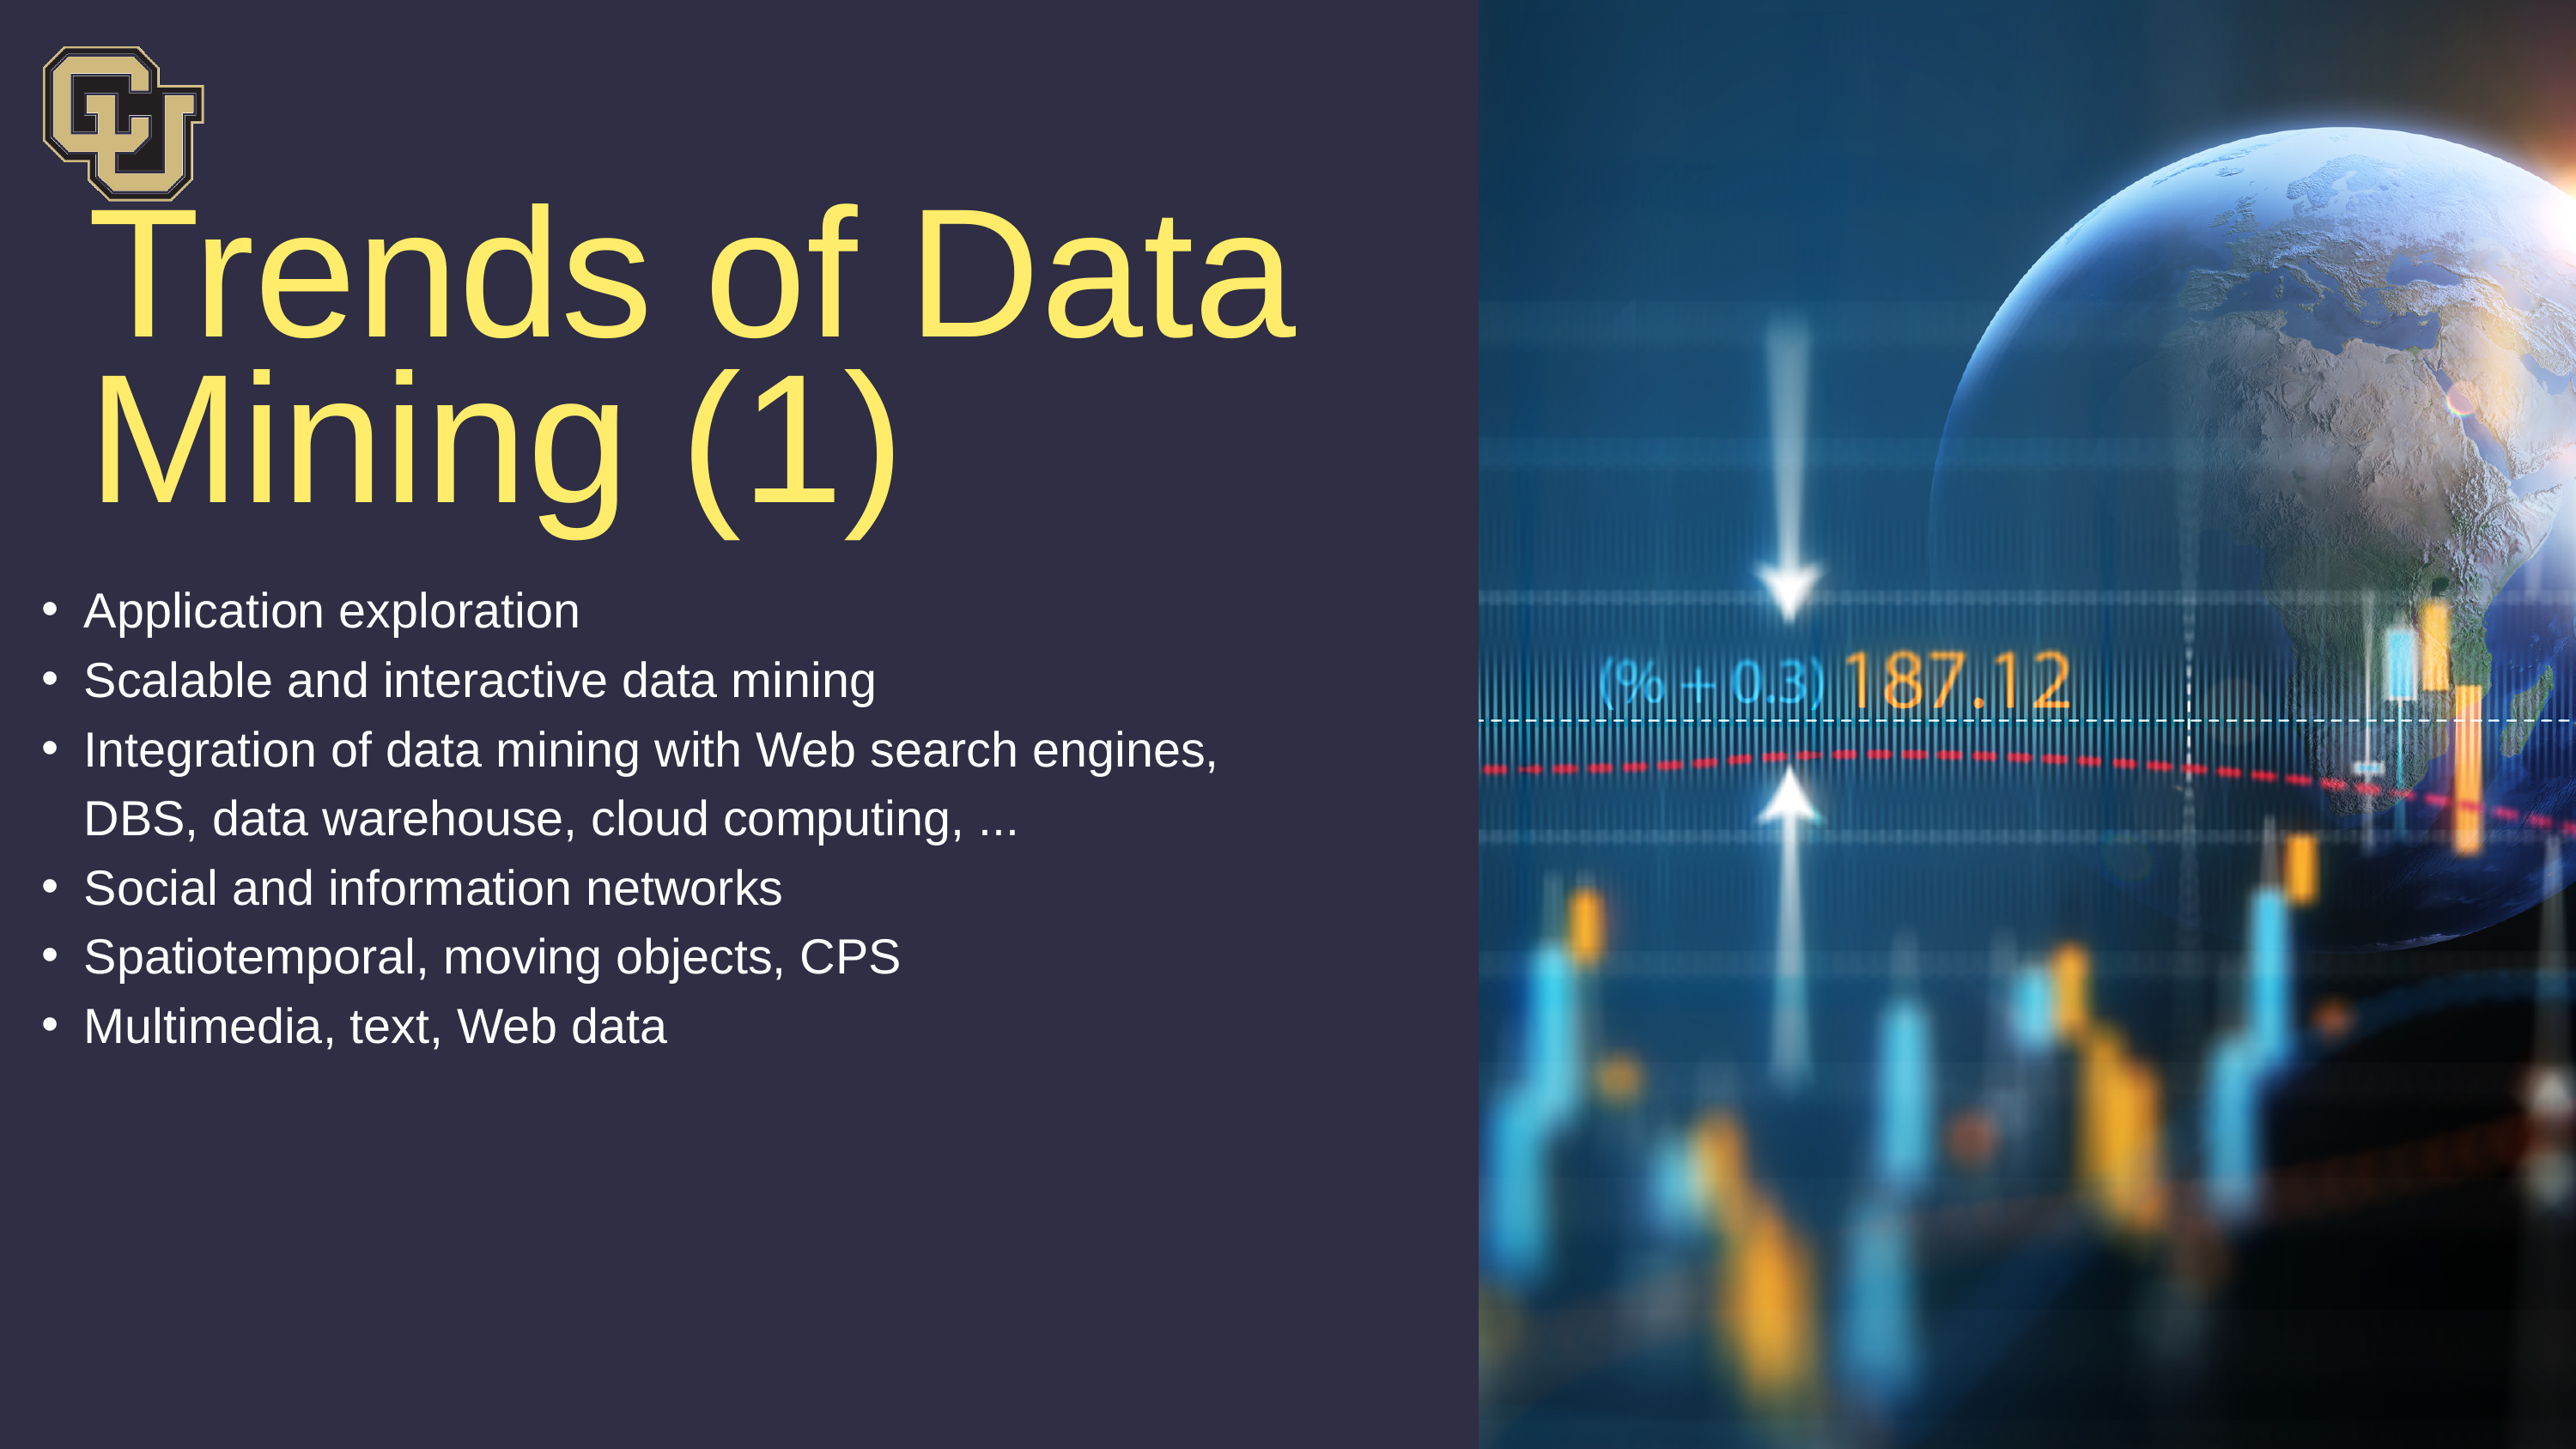

Trends of Data Mining (1)
Application exploration
Scalable and interactive data mining
Integration of data mining with Web search engines, DBS, data warehouse, cloud computing, ...
Social and information networks
Spatiotemporal, moving objects, CPS
Multimedia, text, Web data